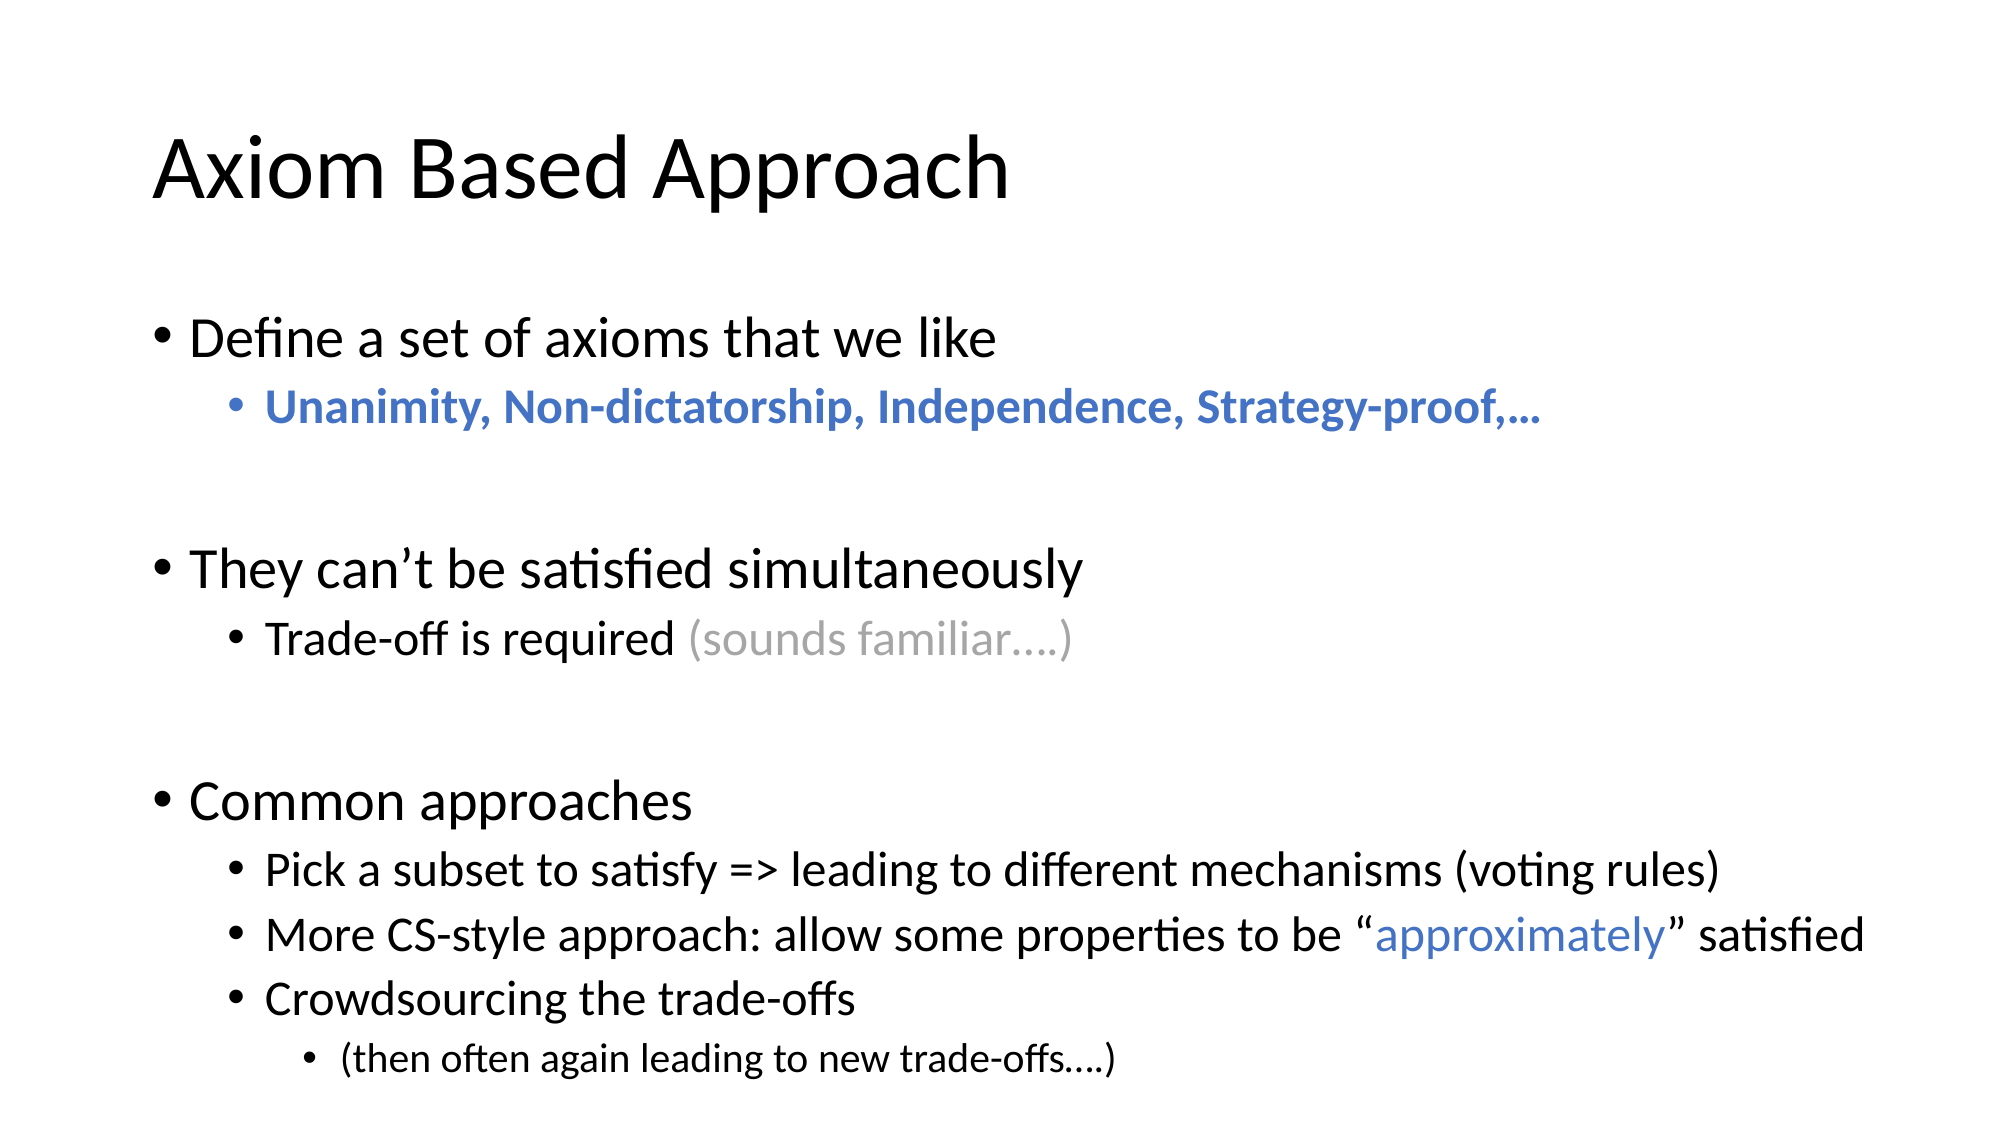

# Axiom Based Approach
Define a set of axioms that we like
Unanimity, Non-dictatorship, Independence, Strategy-proof,…

They can’t be satisfied simultaneously
Trade-off is required (sounds familiar….)

Common approaches
Pick a subset to satisfy => leading to different mechanisms (voting rules)
More CS-style approach: allow some properties to be “approximately” satisfied
Crowdsourcing the trade-offs
(then often again leading to new trade-offs….)